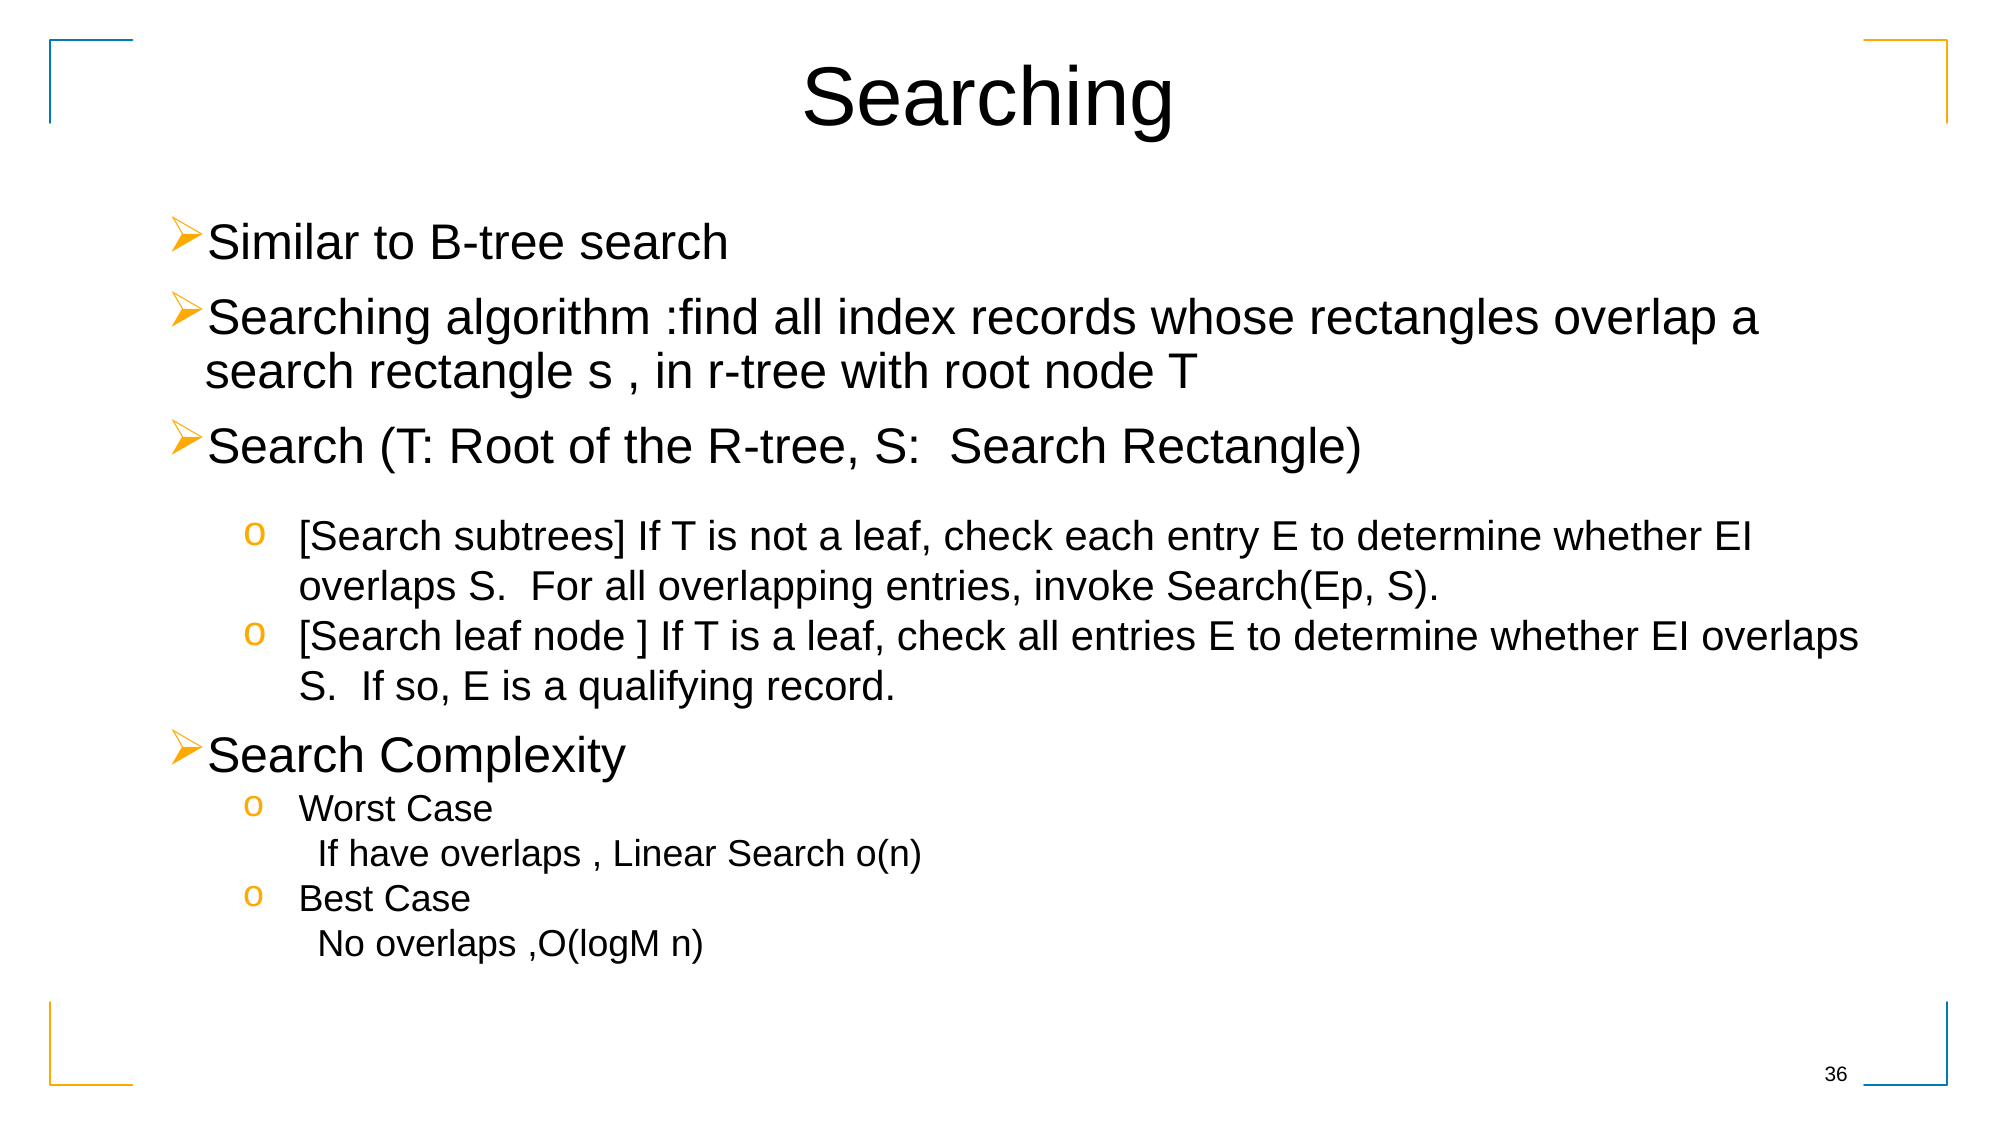

Searching
Similar to B-tree search
Searching algorithm :find all index records whose rectangles overlap a search rectangle s , in r-tree with root node T
Search (T: Root of the R-tree, S:  Search Rectangle)

[Search subtrees] If T is not a leaf, check each entry E to determine whether EI overlaps S.  For all overlapping entries, invoke Search(Ep, S).
[Search leaf node ] If T is a leaf, check all entries E to determine whether EI overlaps S.  If so, E is a qualifying record.
Search Complexity
Worst Case
If have overlaps , Linear Search o(n)
Best Case
No overlaps ,O(logM n)

36